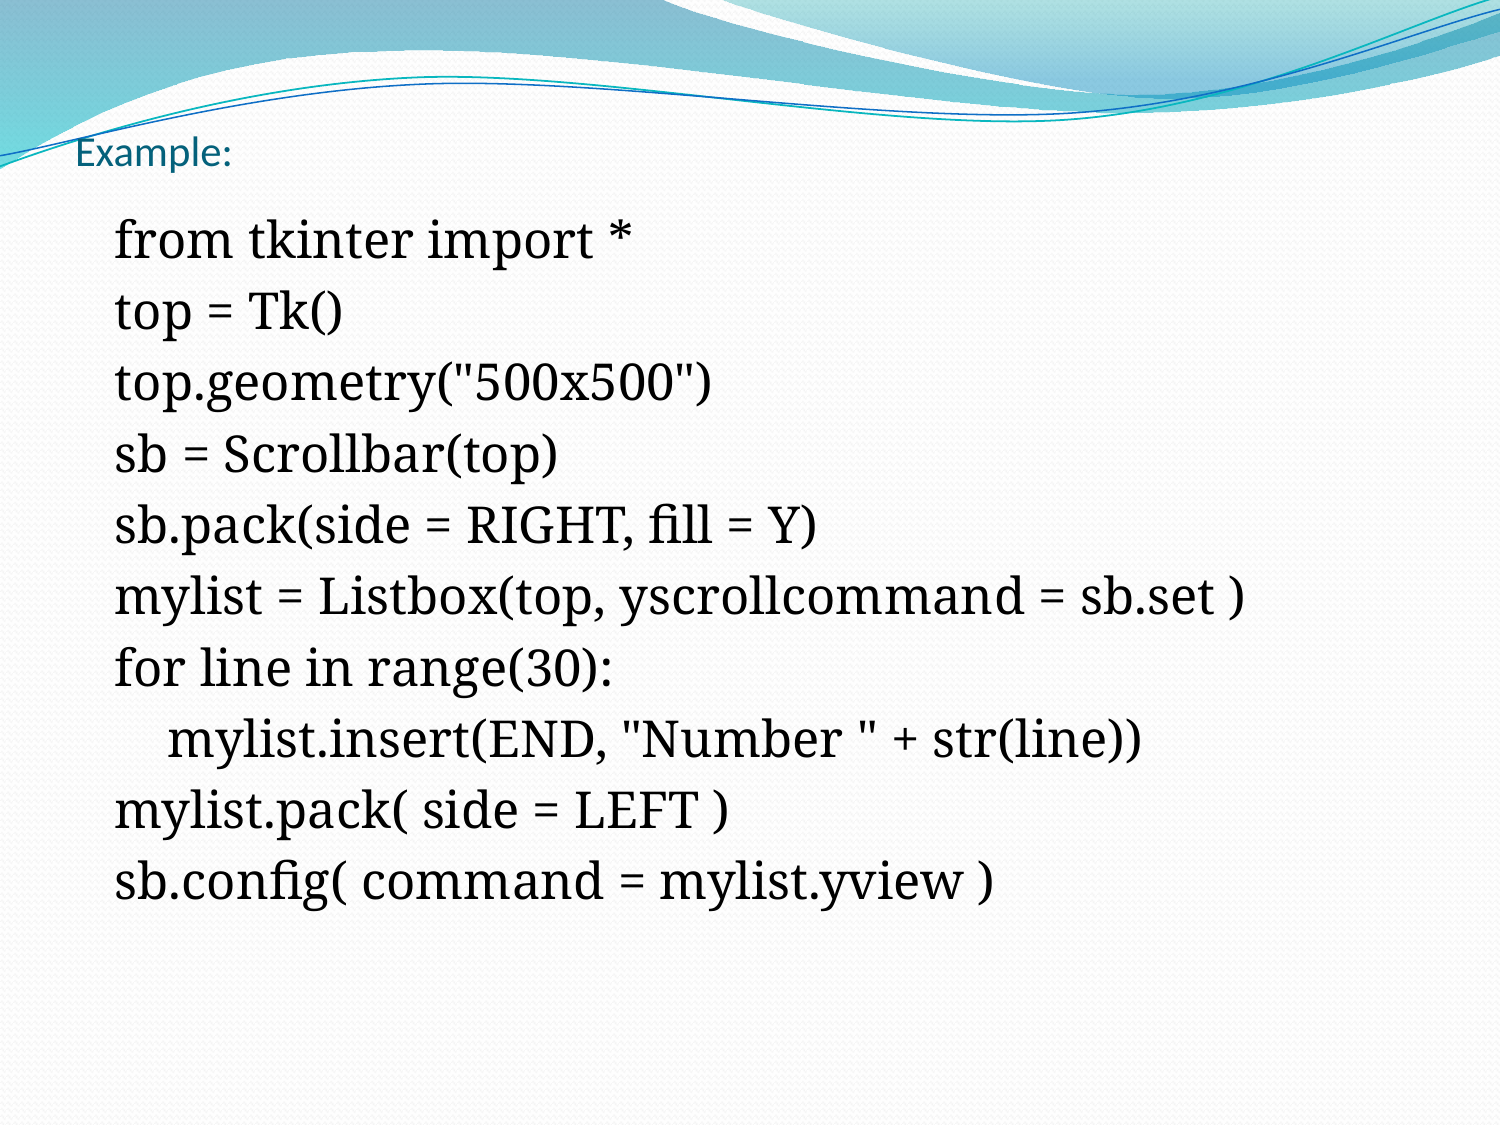

# Example:
from tkinter import *
top = Tk()
top.geometry("500x500")
sb = Scrollbar(top)
sb.pack(side = RIGHT, fill = Y)
mylist = Listbox(top, yscrollcommand = sb.set )
for line in range(30):
    mylist.insert(END, "Number " + str(line))
mylist.pack( side = LEFT )
sb.config( command = mylist.yview )